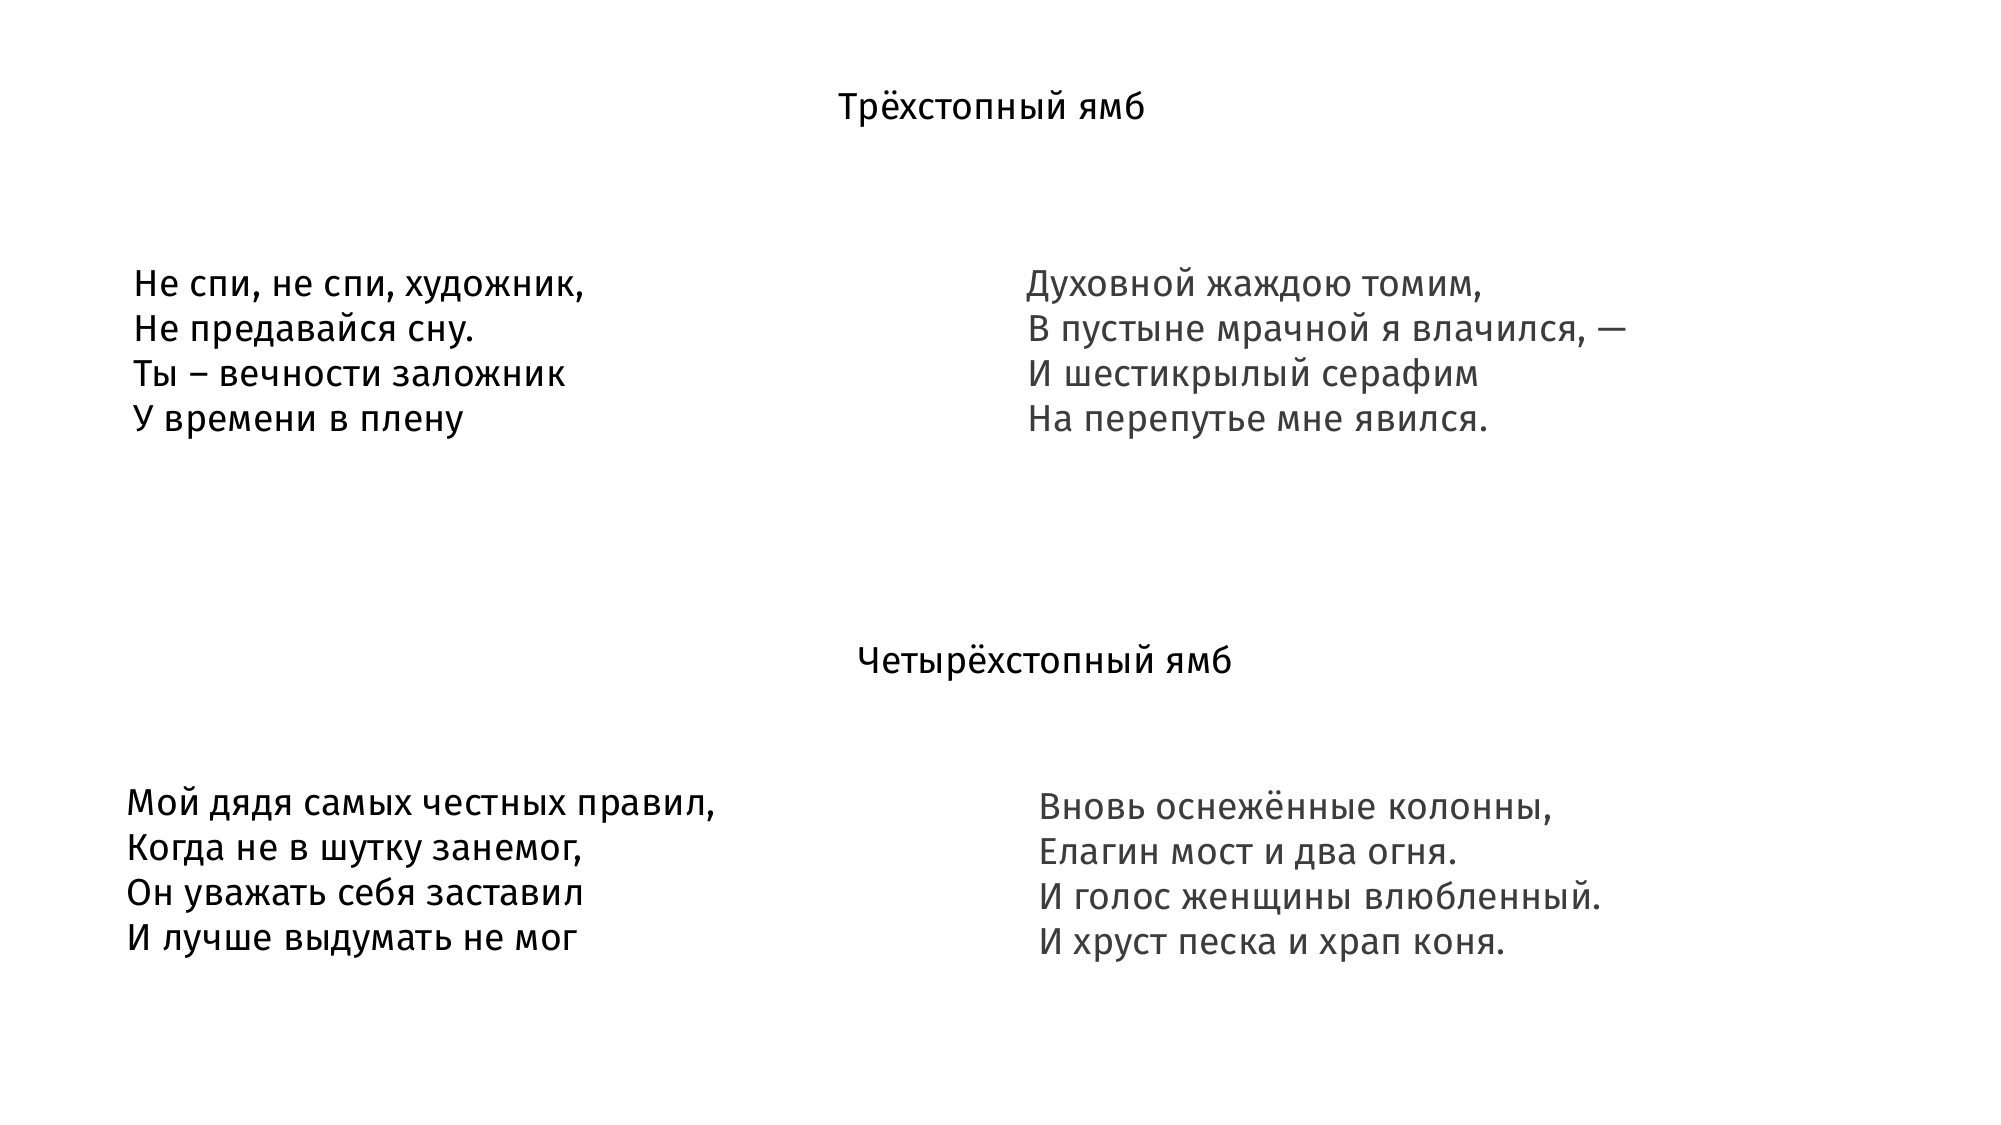

Трёхстопный ямб
Не спи, не спи, художник,
Не предавайся сну.
Ты – вечности заложник
У времени в плену
Духовной жаждою томим,
В пустыне мрачной я влачился, —
И шестикрылый серафим
На перепутье мне явился.
Четырёхстопный ямб
Мой дядя самых честных правил,
Когда не в шутку занемог,
Он уважать себя заставил
И лучше выдумать не мог
Вновь оснежённые колонны,
Елагин мост и два огня.
И голос женщины влюбленный.
И хруст песка и храп коня.